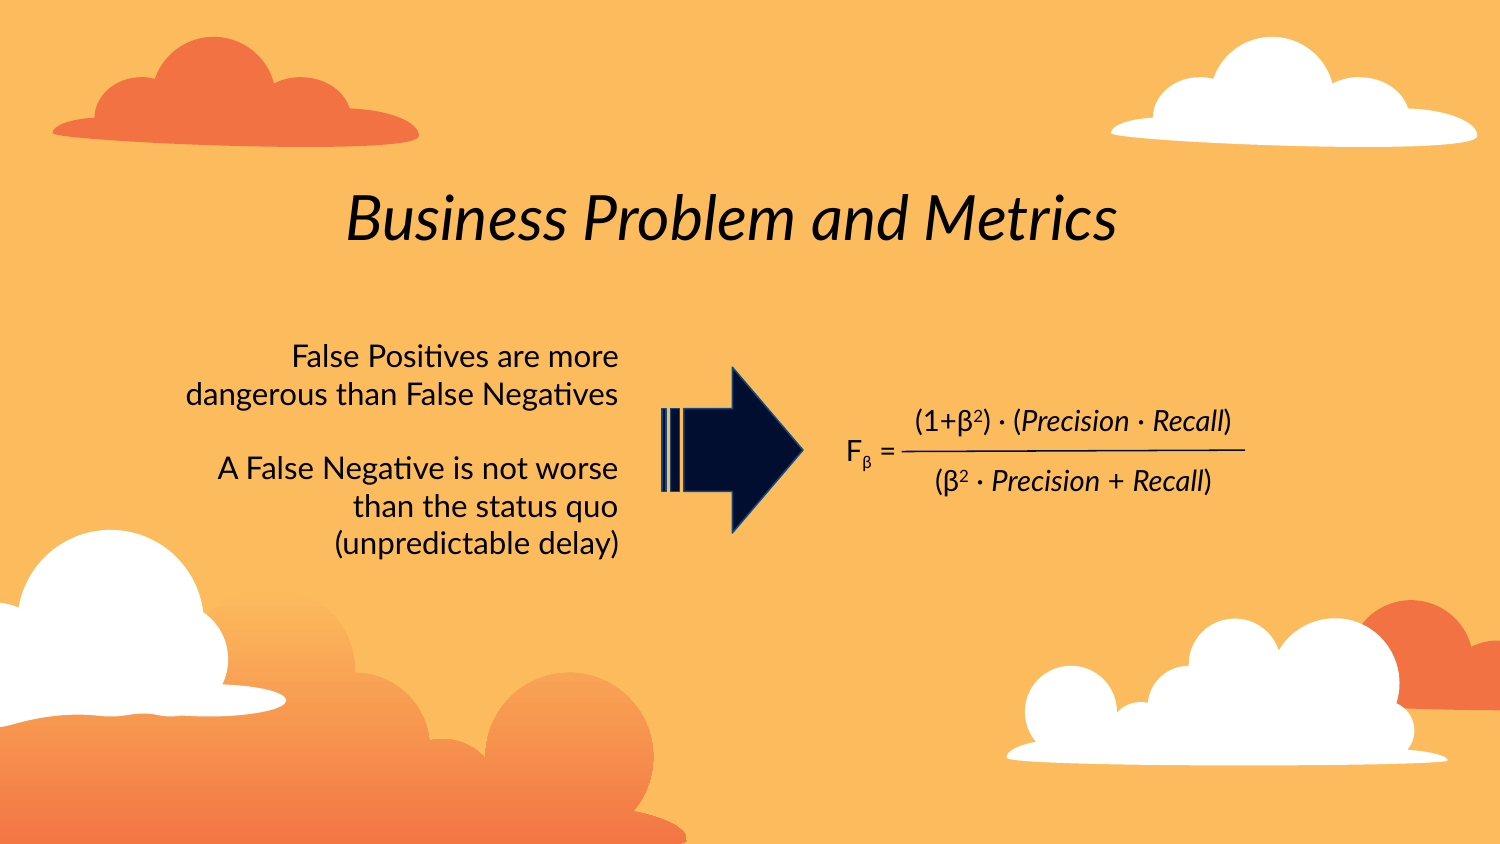

Business Problem and Metrics
False Positives are more dangerous than False Negatives

A False Negative is not worse than the status quo (unpredictable delay)

(1+β2) · (Precision · Recall)
(β2 · Precision + Recall)
Fβ =